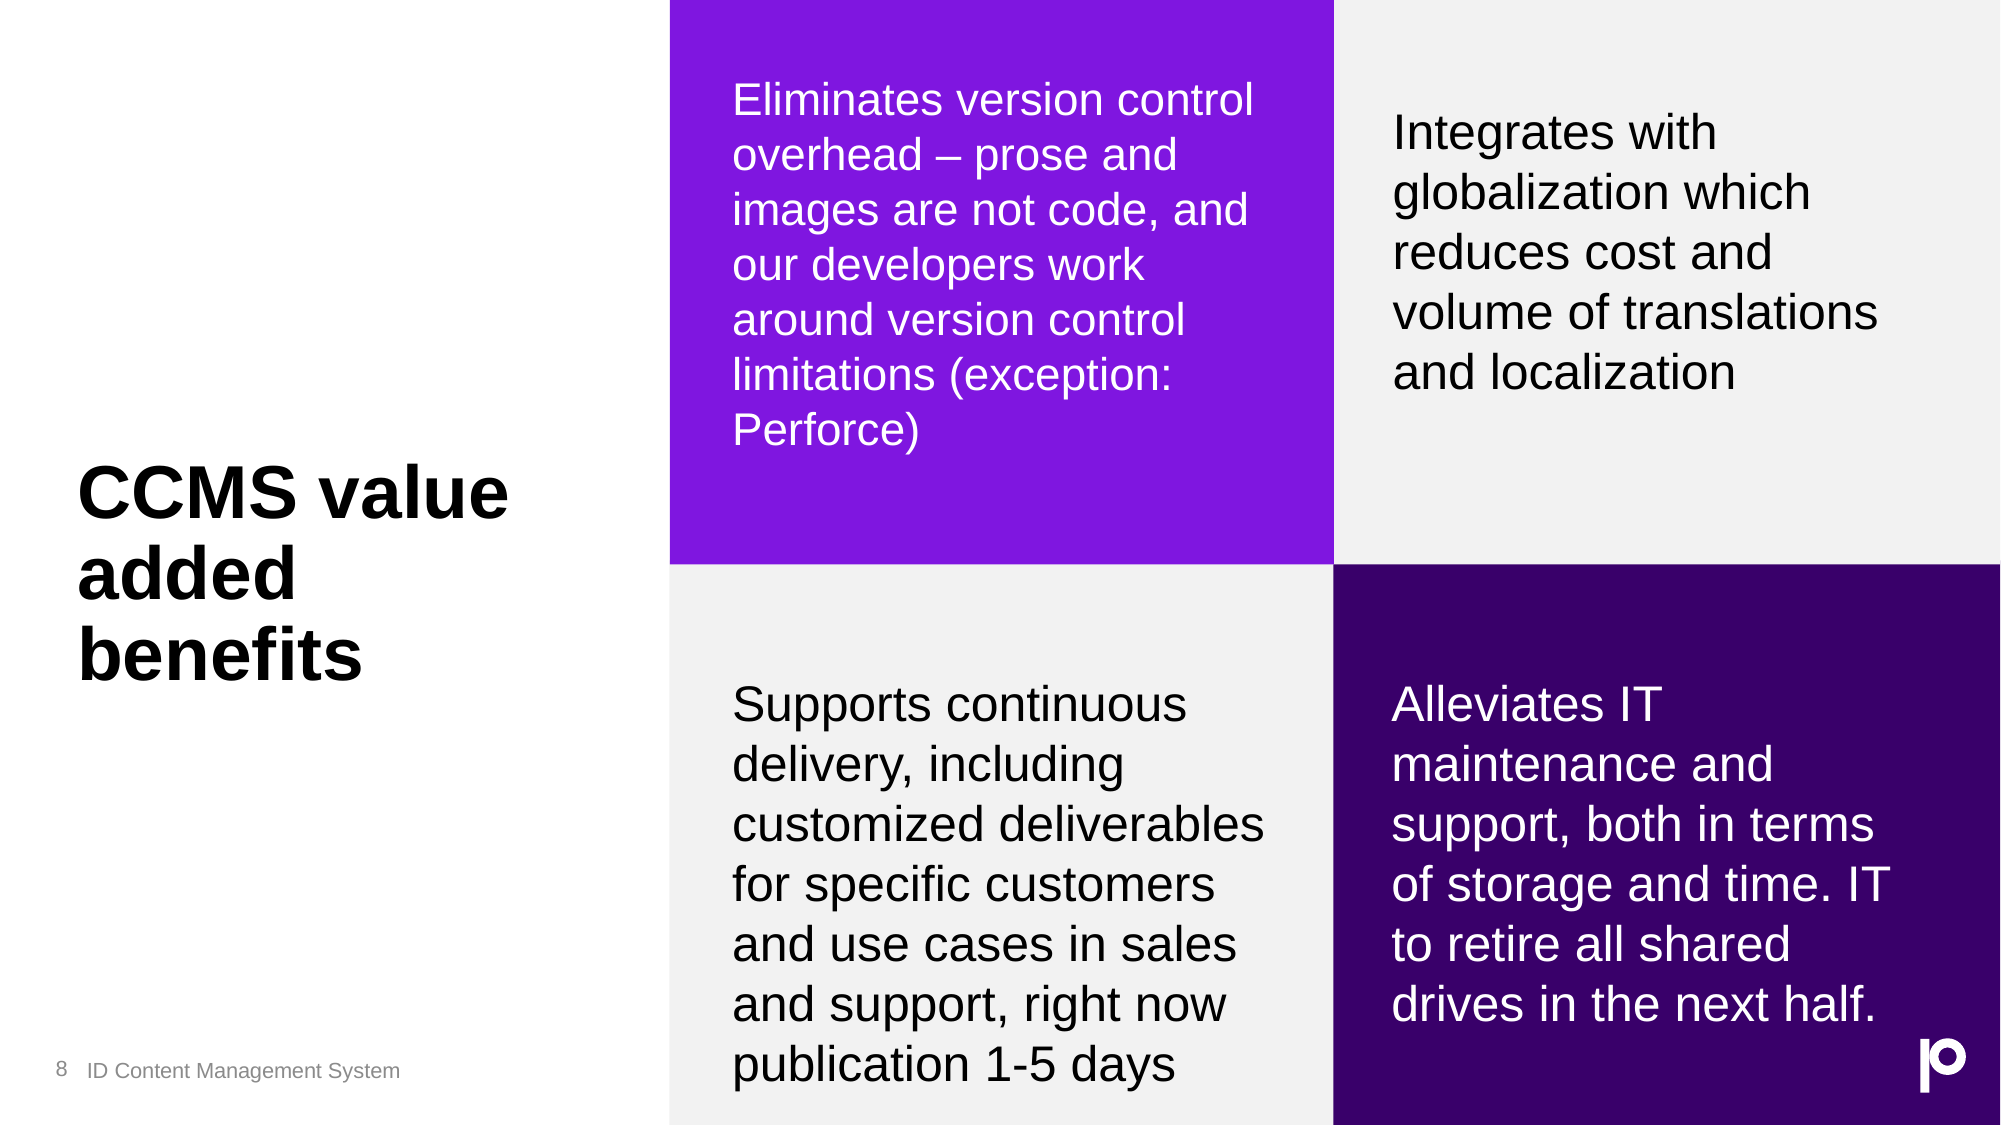

Eliminates version control overhead – prose and images are not code, and our developers work around version control limitations (exception: Perforce)

Integrates with globalization which reduces cost and volume of translations and localization
CCMS value added benefits
Supports continuous delivery, including customized deliverables for specific customers and use cases in sales and support, right now publication 1-5 days
Alleviates IT maintenance and support, both in terms of storage and time. IT to retire all shared drives in the next half.
ID Content Management System
8